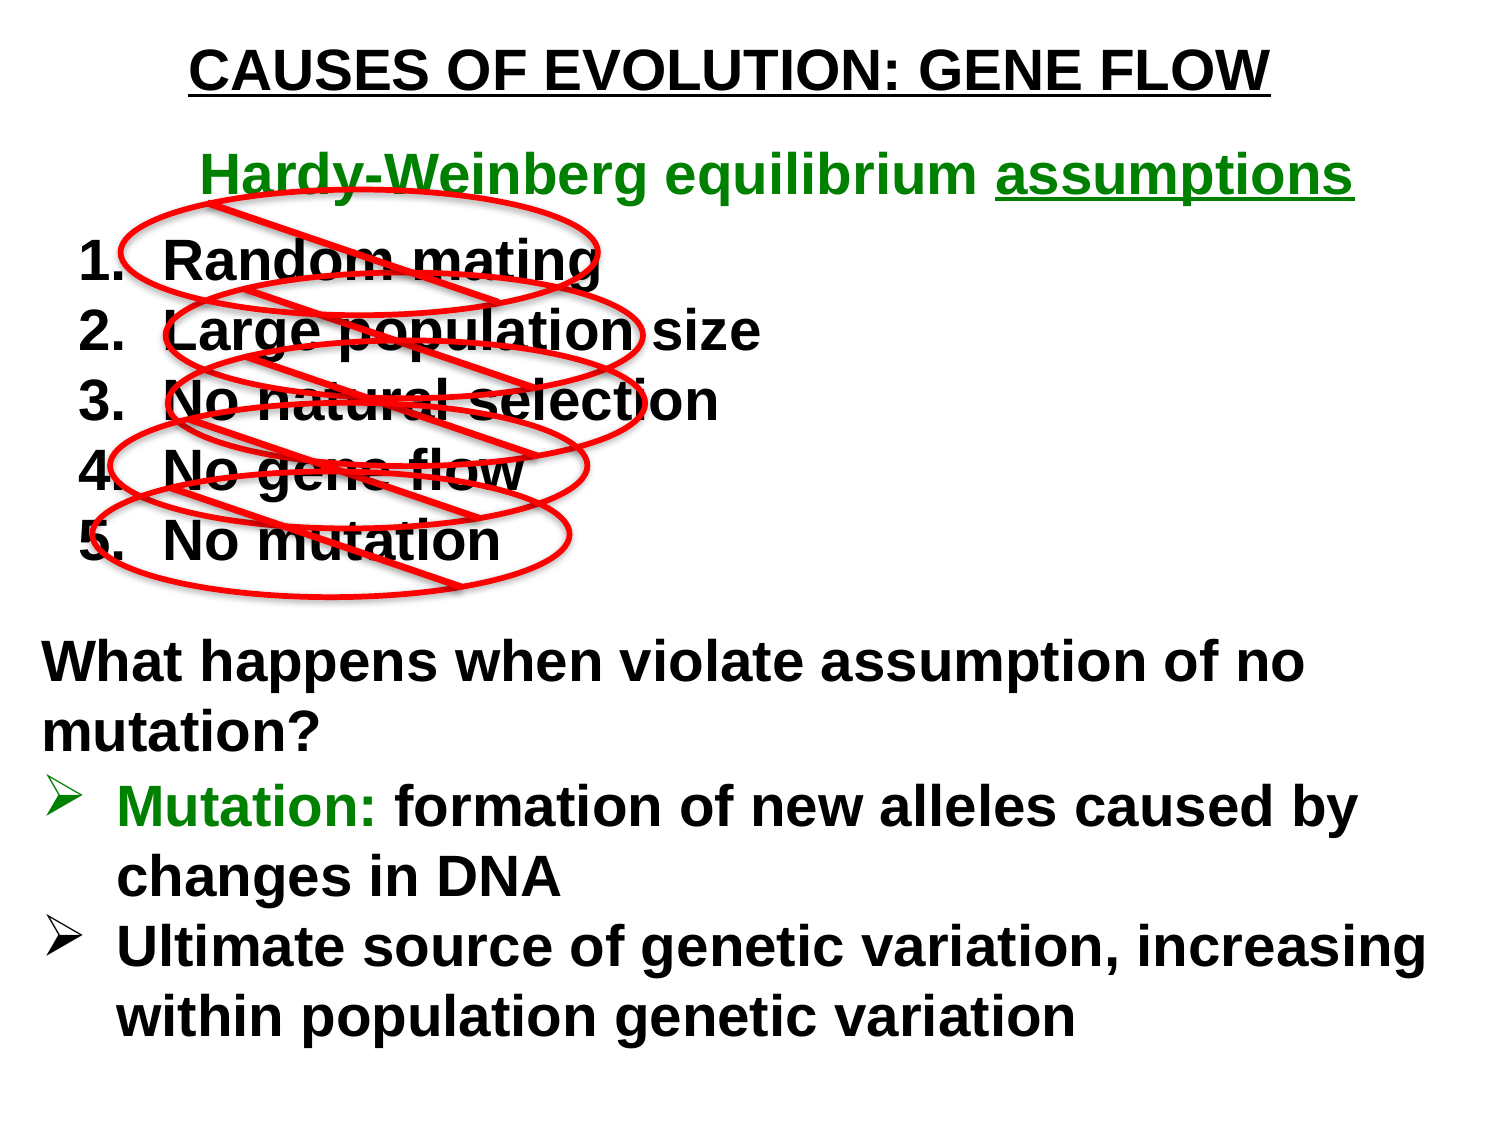

CAUSES OF EVOLUTION: GENE FLOW
Hardy-Weinberg equilibrium assumptions

Random mating
Large population size
No natural selection
No gene flow
No mutation

What happens when violate assumption of no mutation?
Mutation: formation of new alleles caused by changes in DNA
Ultimate source of genetic variation, increasing within population genetic variation